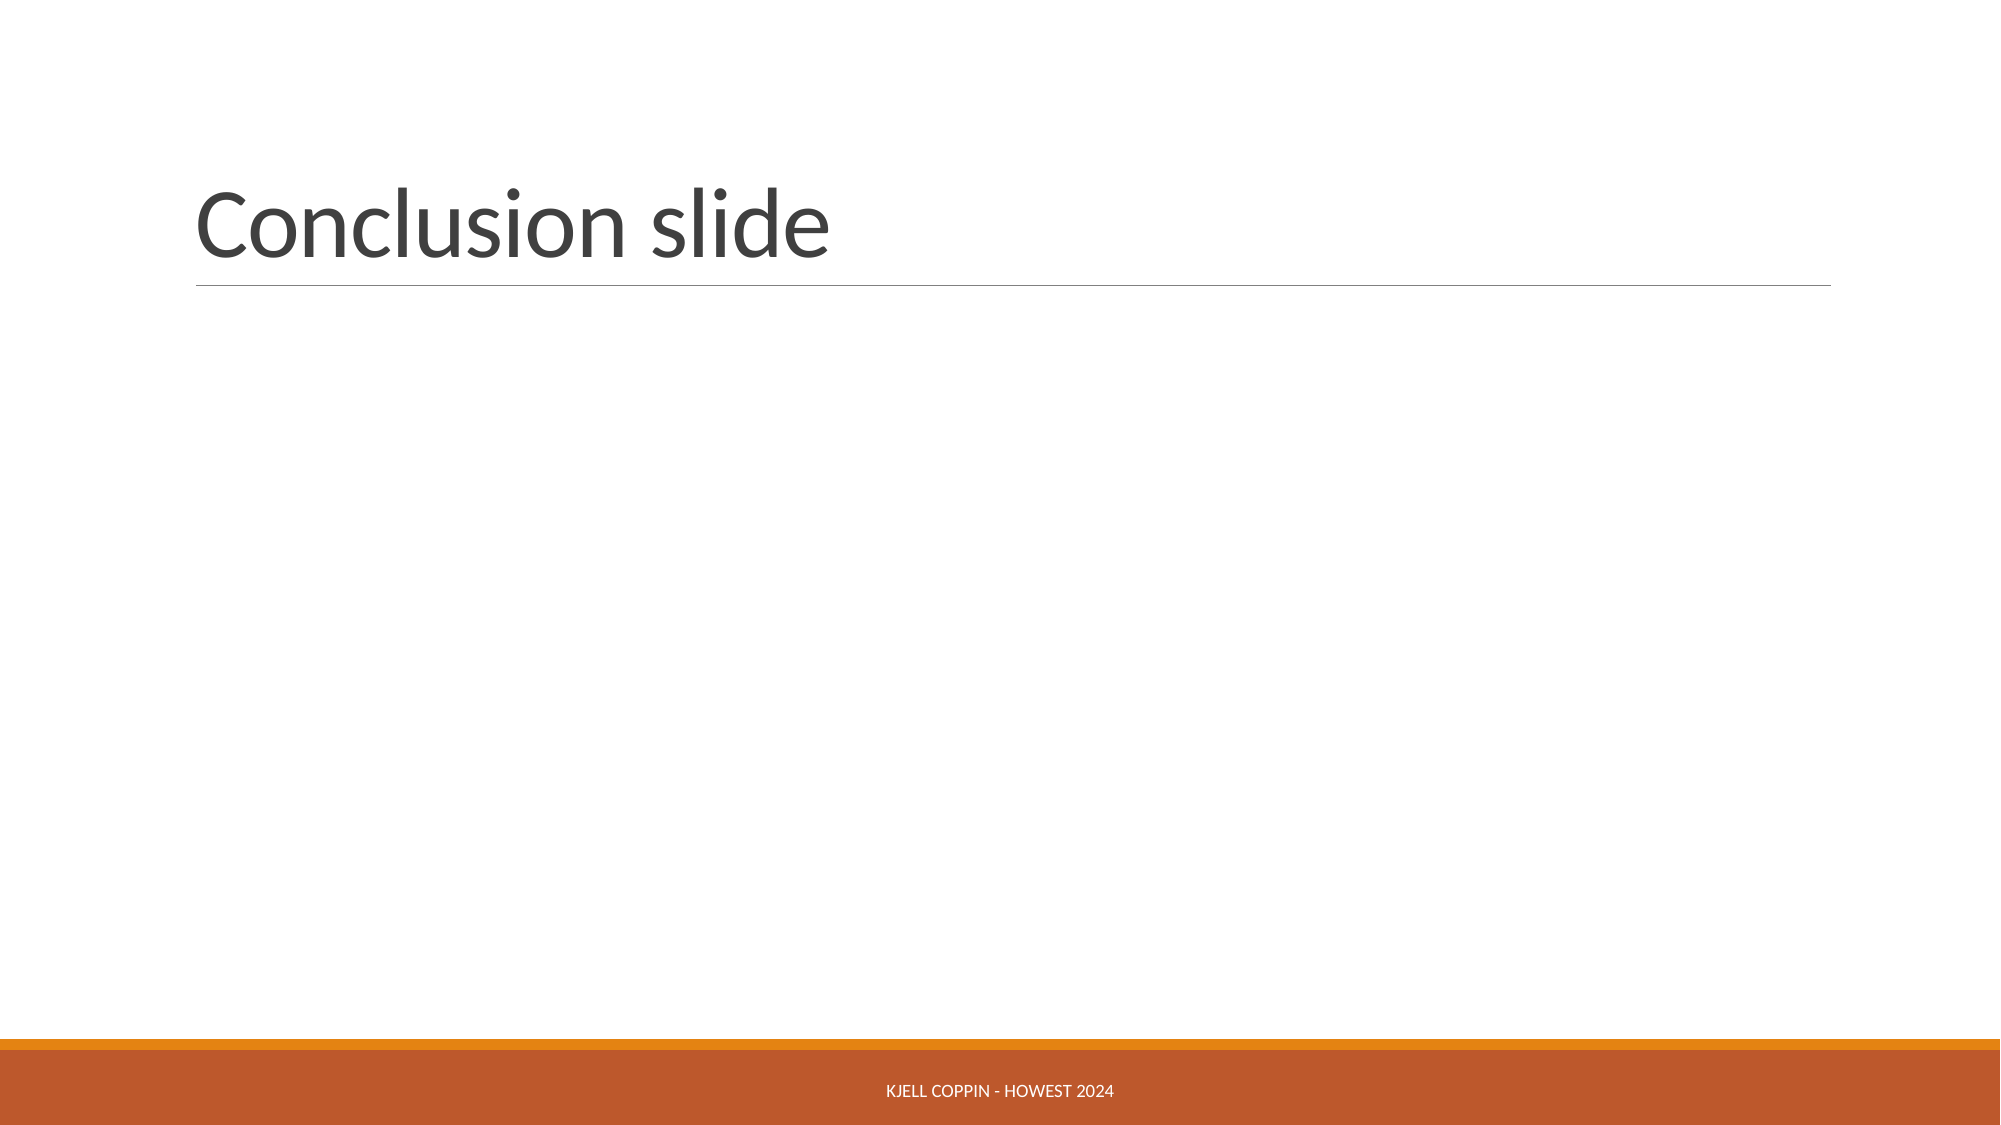

# Conclusion slide

Kjell Coppin - Howest 2024